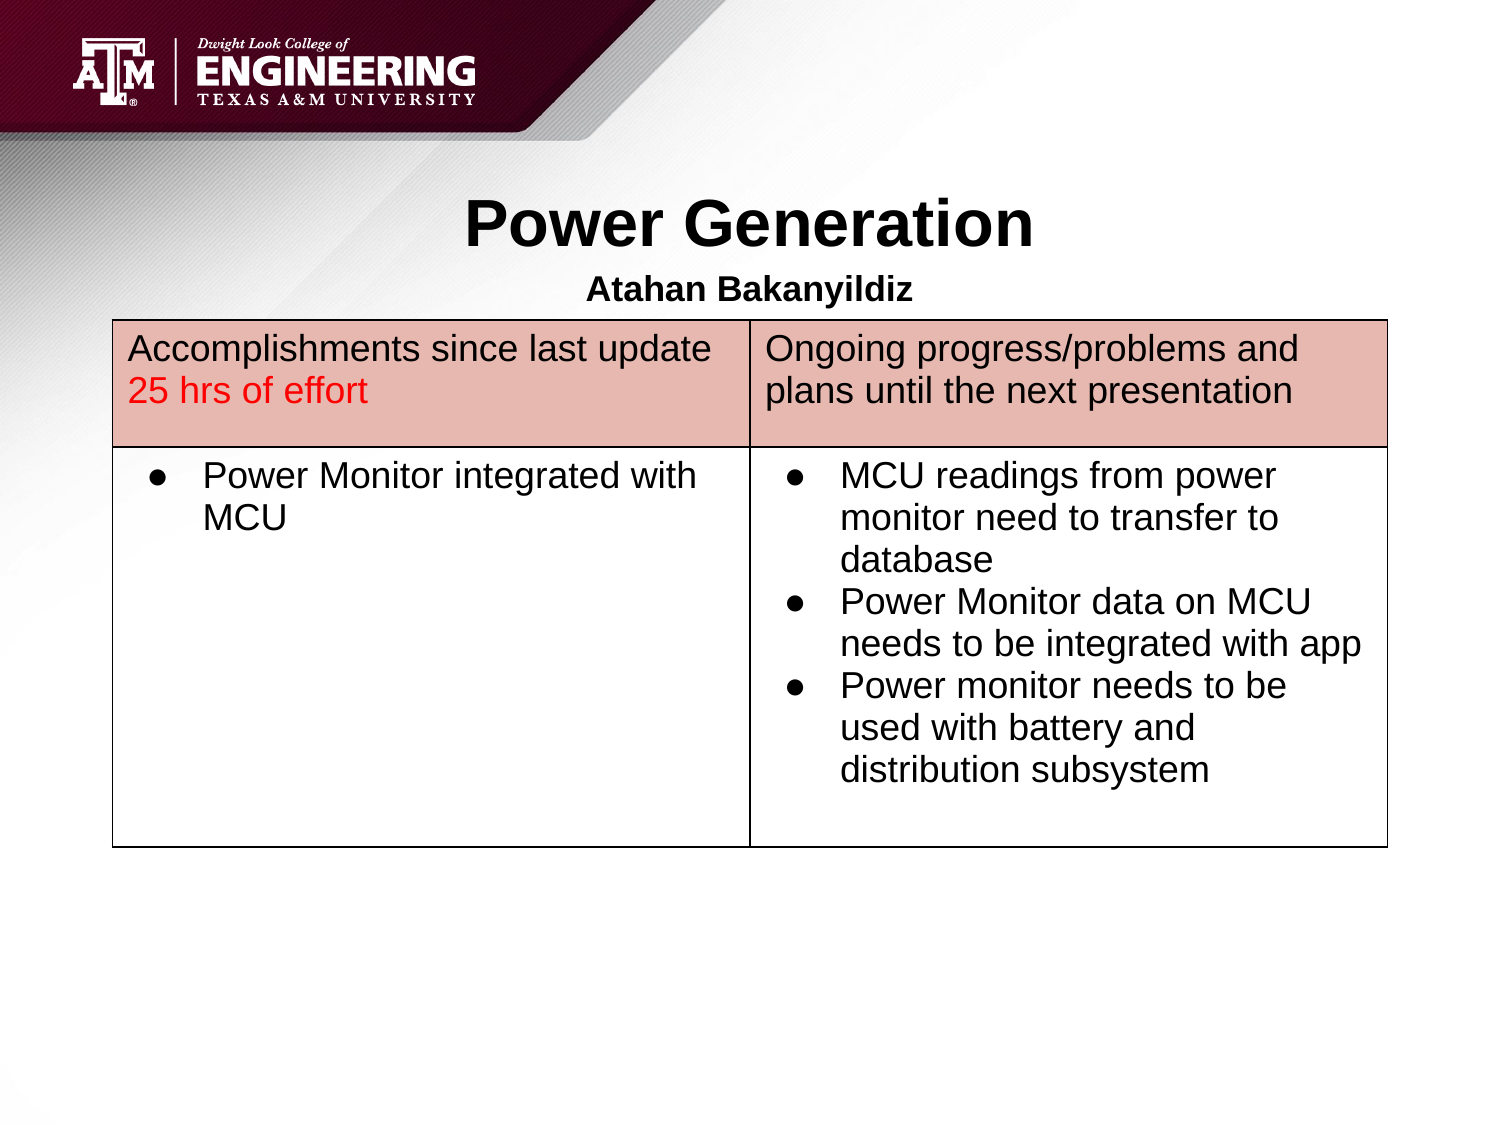

# Power Generation
Atahan Bakanyildiz
| Accomplishments since last update 25 hrs of effort | Ongoing progress/problems and plans until the next presentation |
| --- | --- |
| Power Monitor integrated with MCU | MCU readings from power monitor need to transfer to database Power Monitor data on MCU needs to be integrated with app Power monitor needs to be used with battery and distribution subsystem |